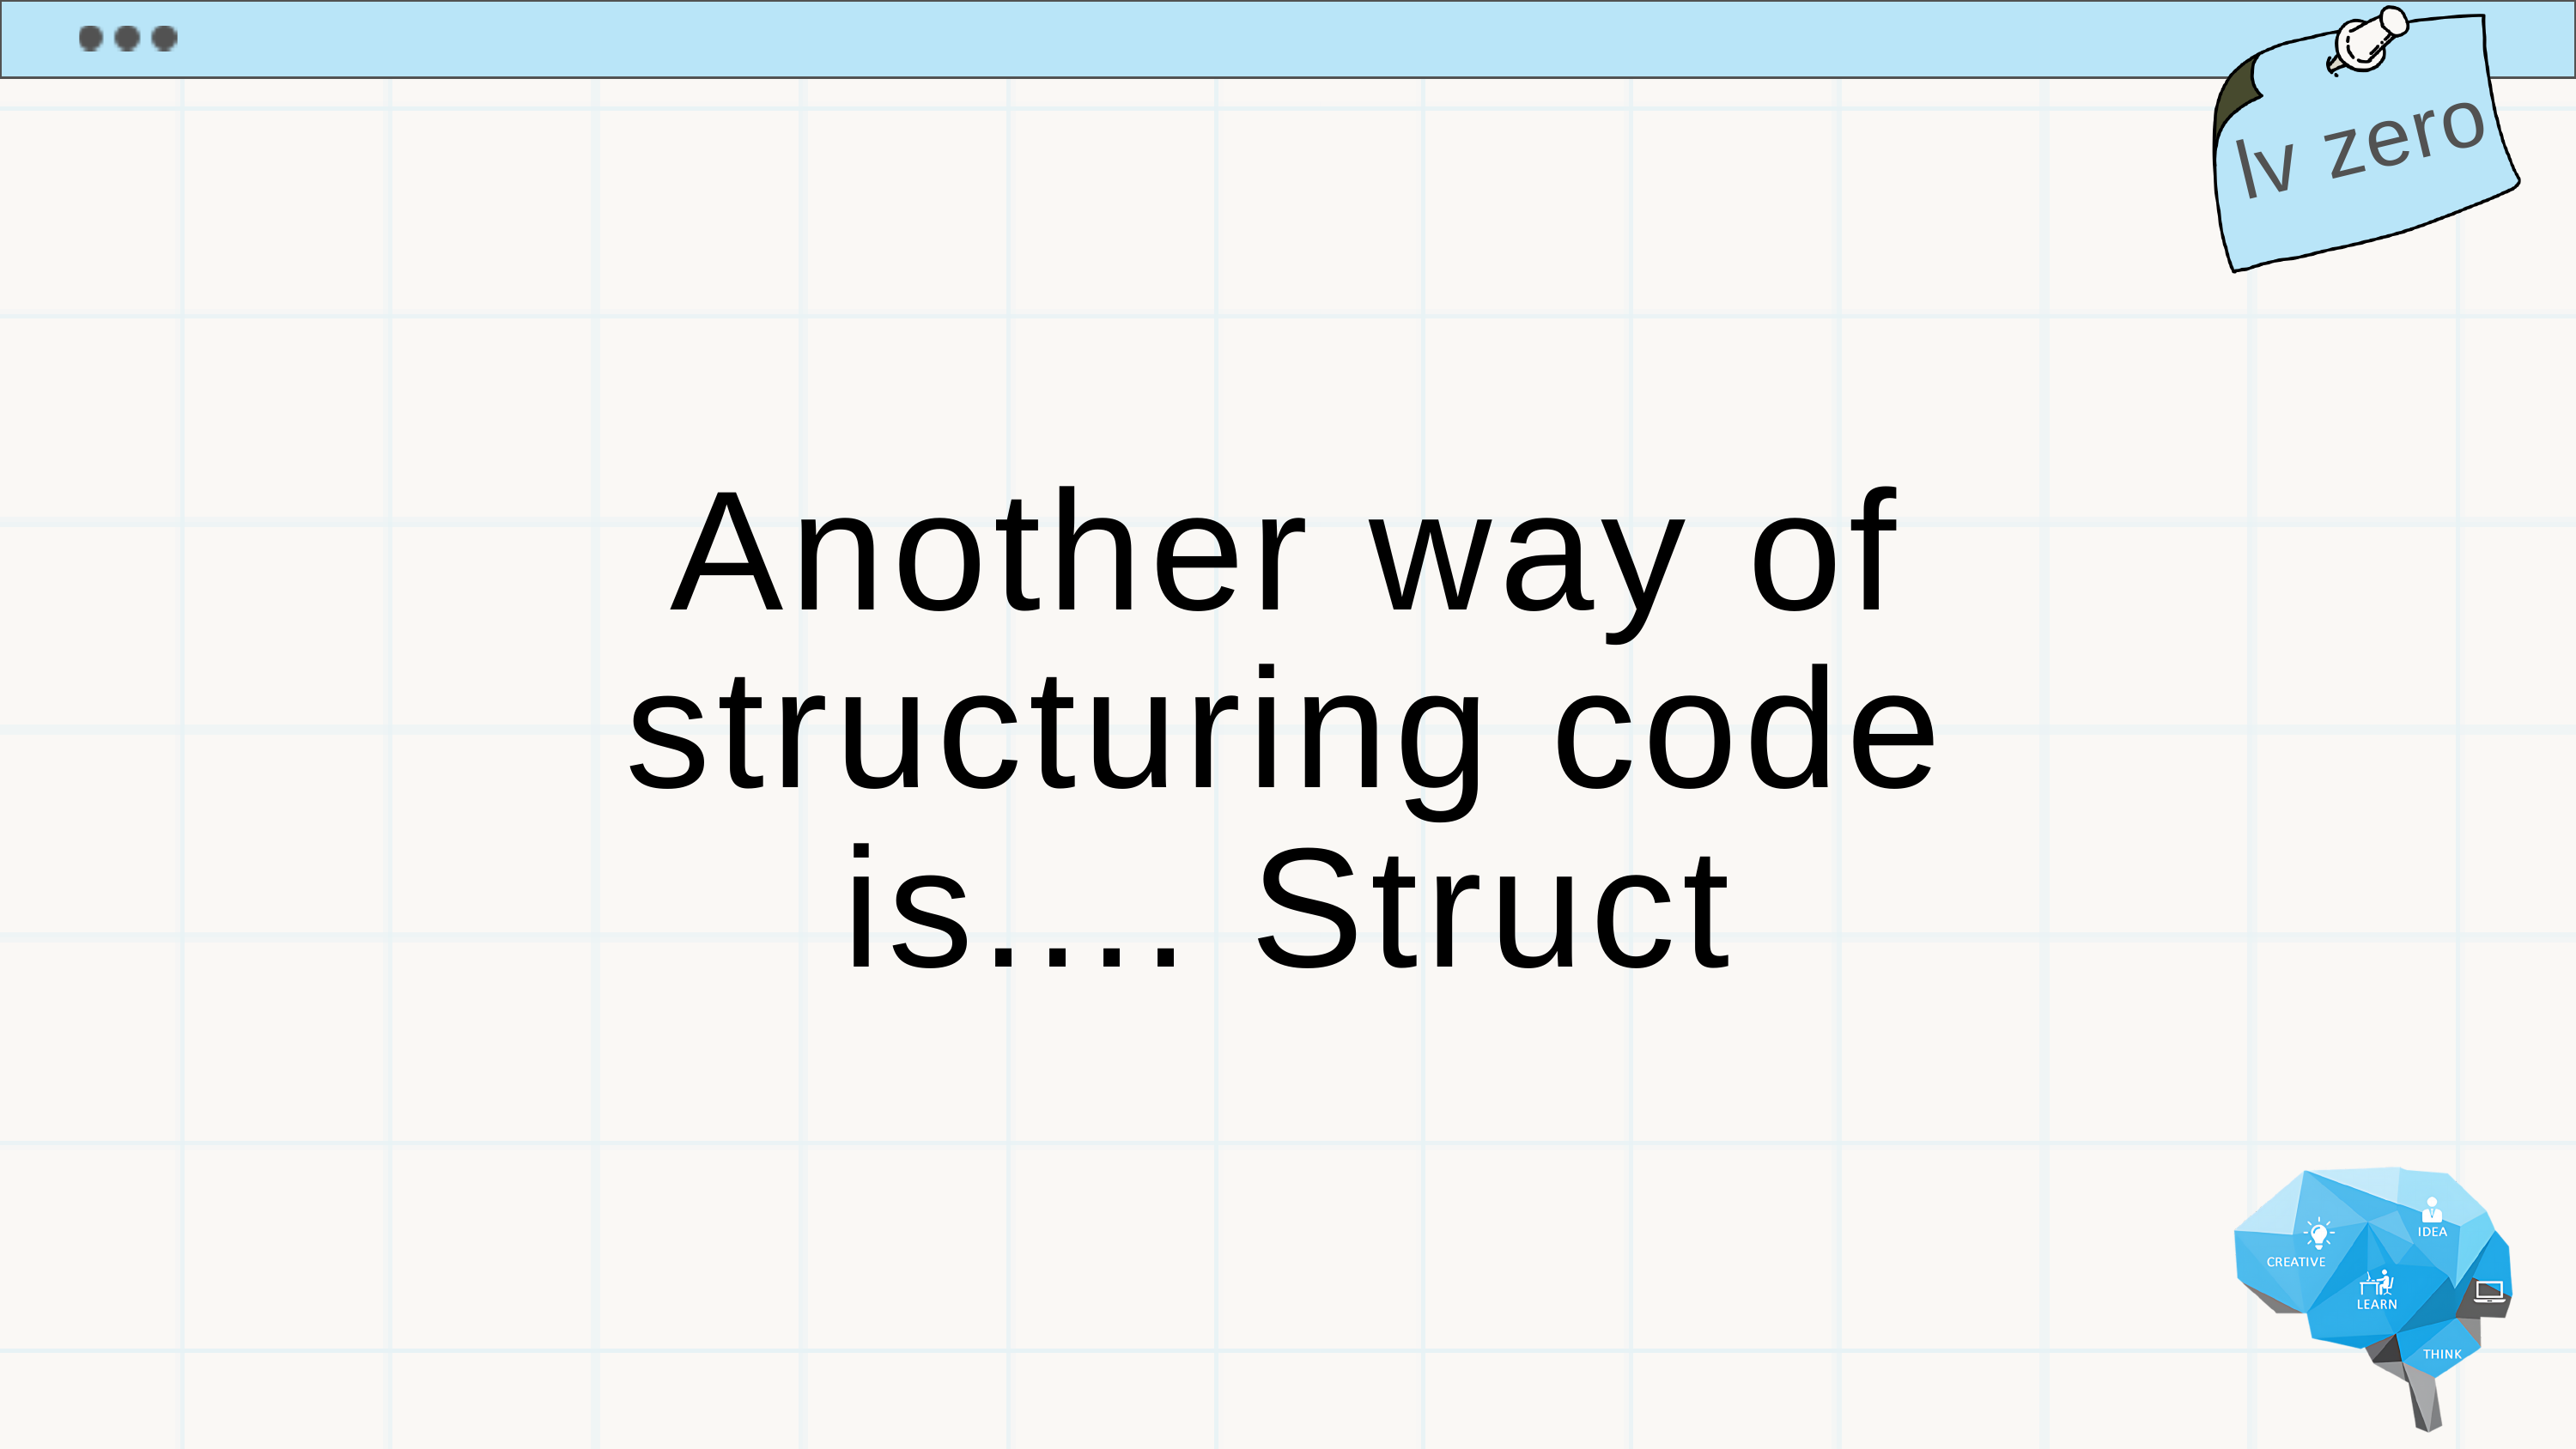

lv zero
Another way of structuring code is.... Struct